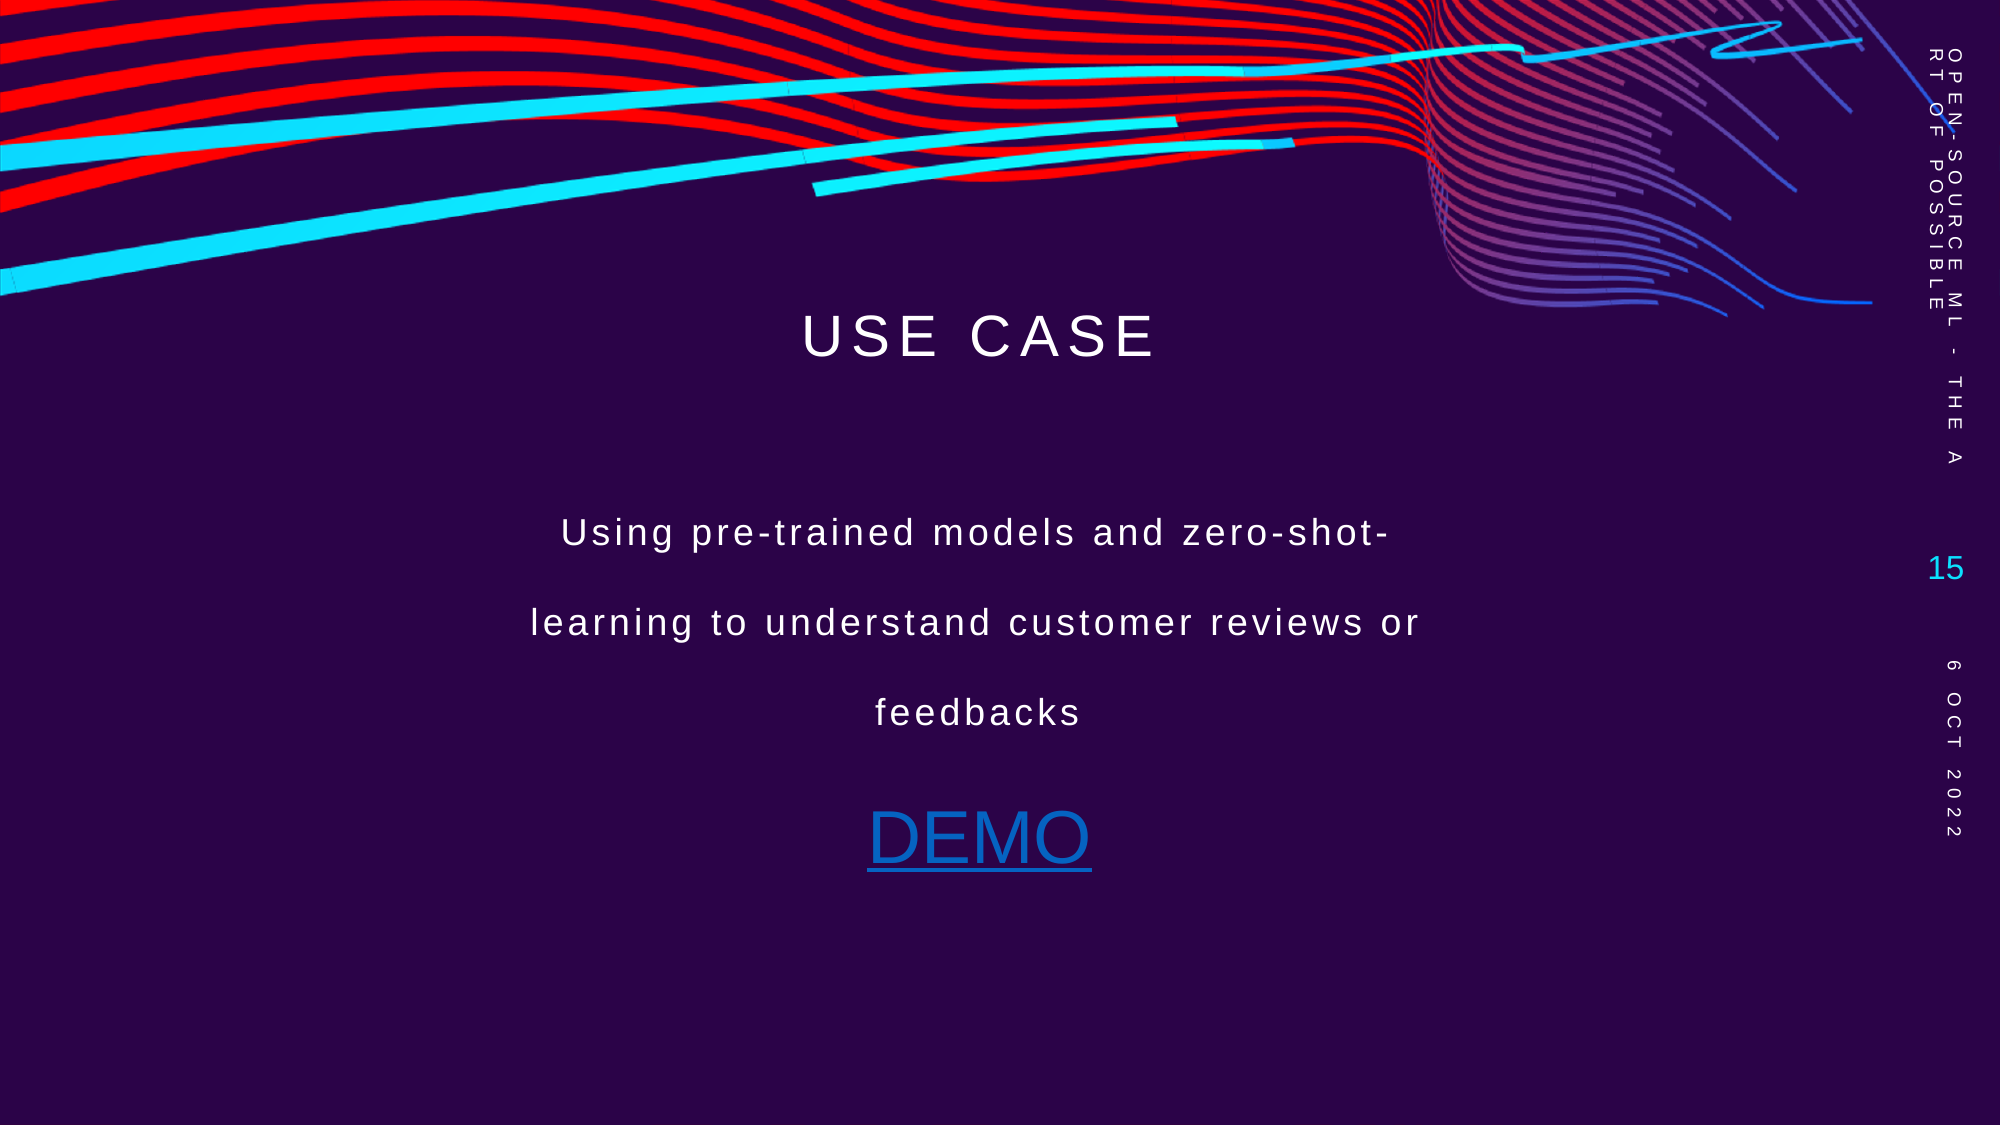

Open-Source ML - The Art of Possible
# USE CASE
Using pre-trained models and zero-shot-learning to understand customer reviews or feedbacks
15
DEMO
6 OCT 2022